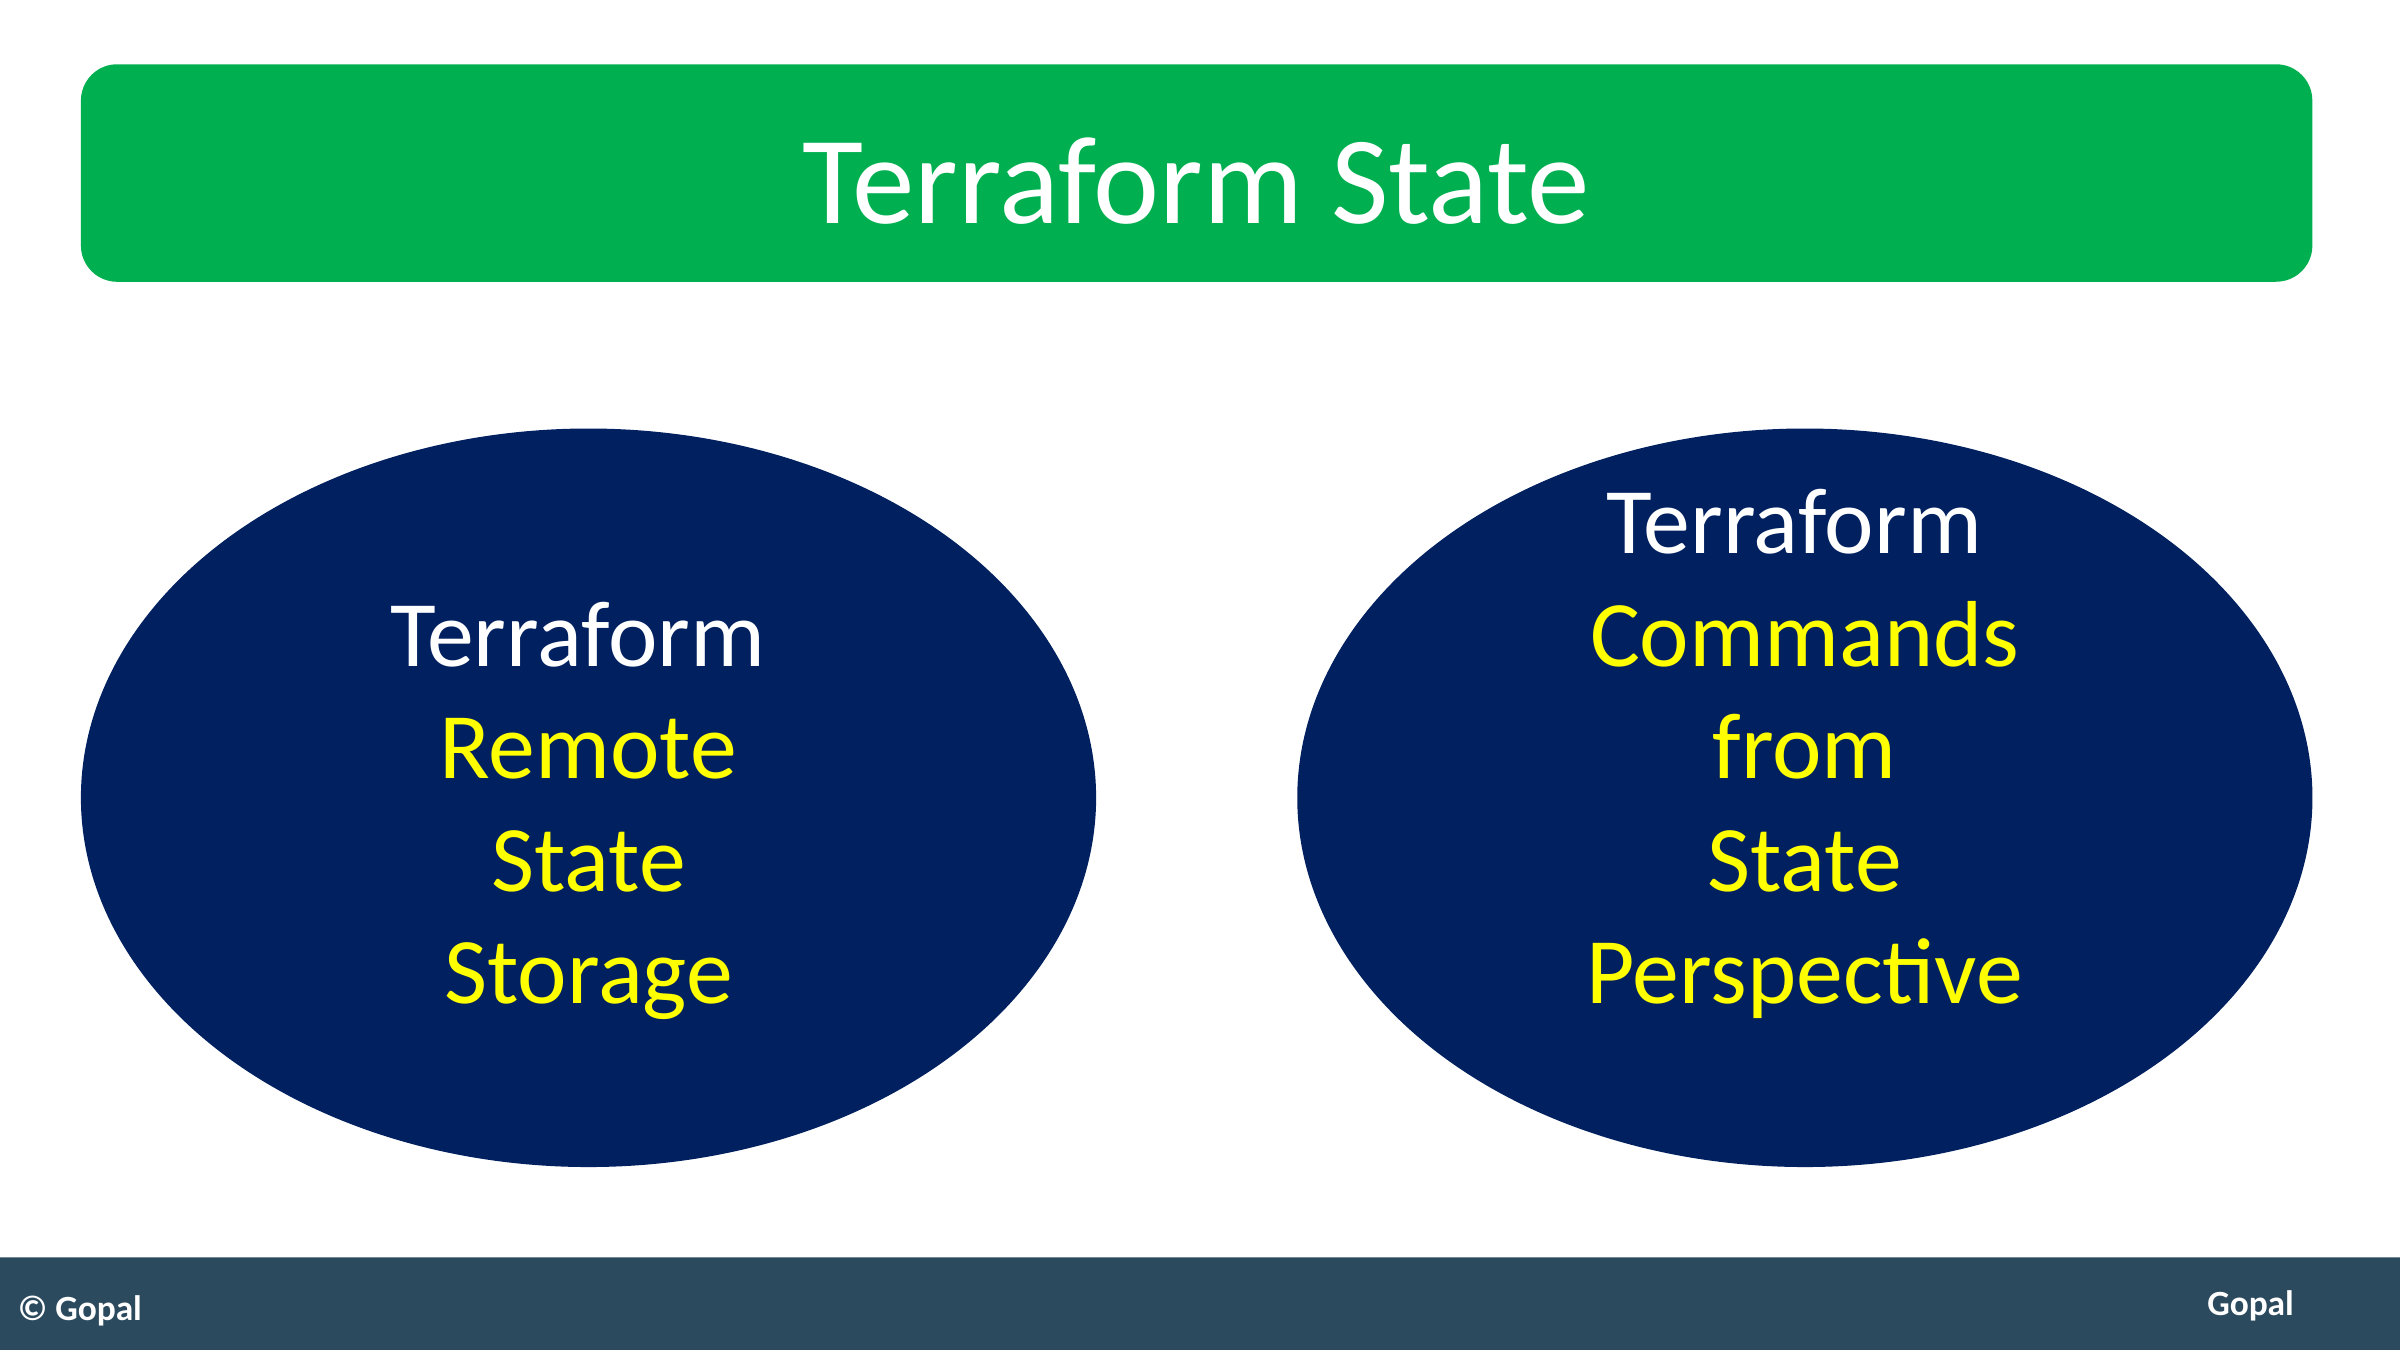

Terraform State
Terraform
Remote
State
Storage
Terraform
Commands
from
State
Perspective

© Gopal